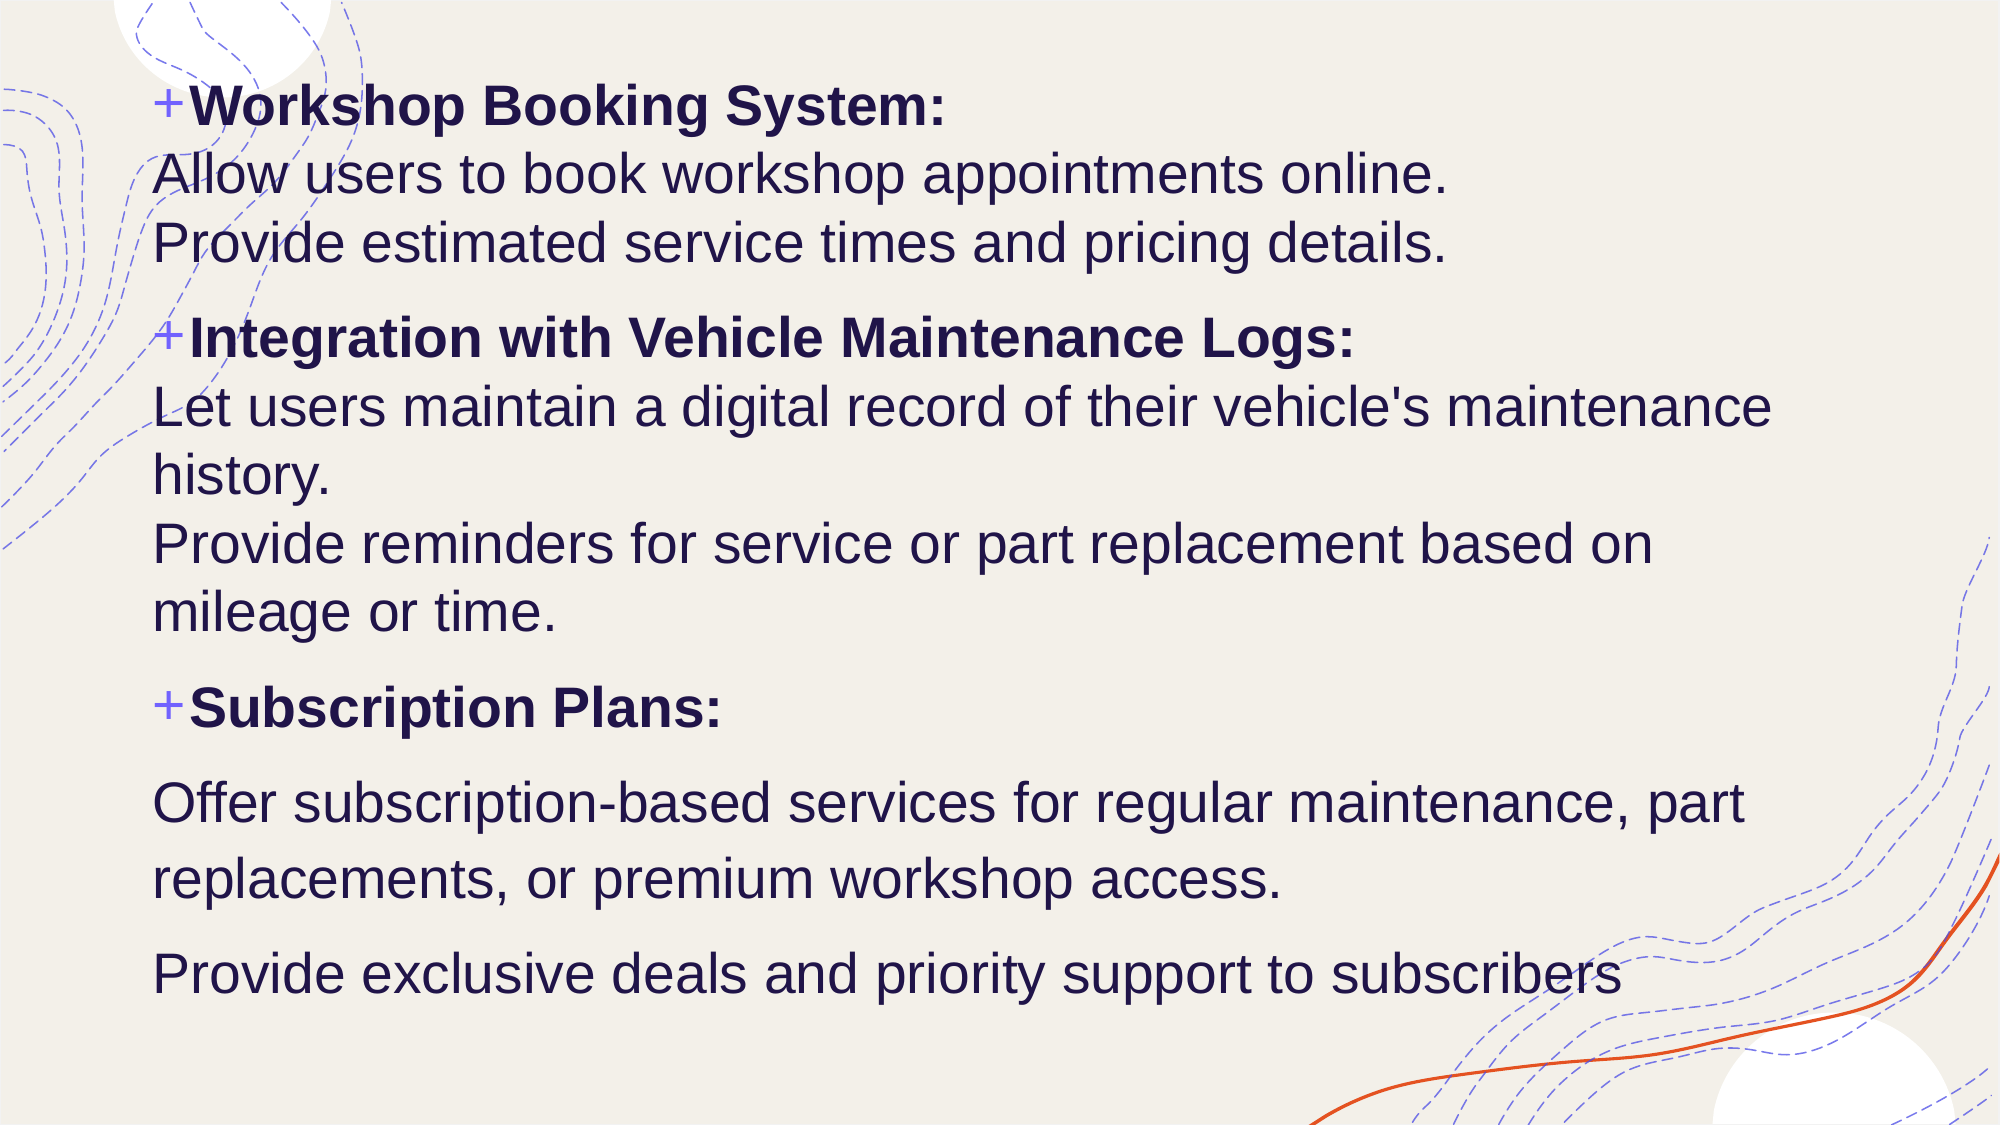

Workshop Booking System:
Allow users to book workshop appointments online.
Provide estimated service times and pricing details.
Integration with Vehicle Maintenance Logs:
Let users maintain a digital record of their vehicle's maintenance history.
Provide reminders for service or part replacement based on mileage or time.
Subscription Plans:
Offer subscription-based services for regular maintenance, part replacements, or premium workshop access.
Provide exclusive deals and priority support to subscribers